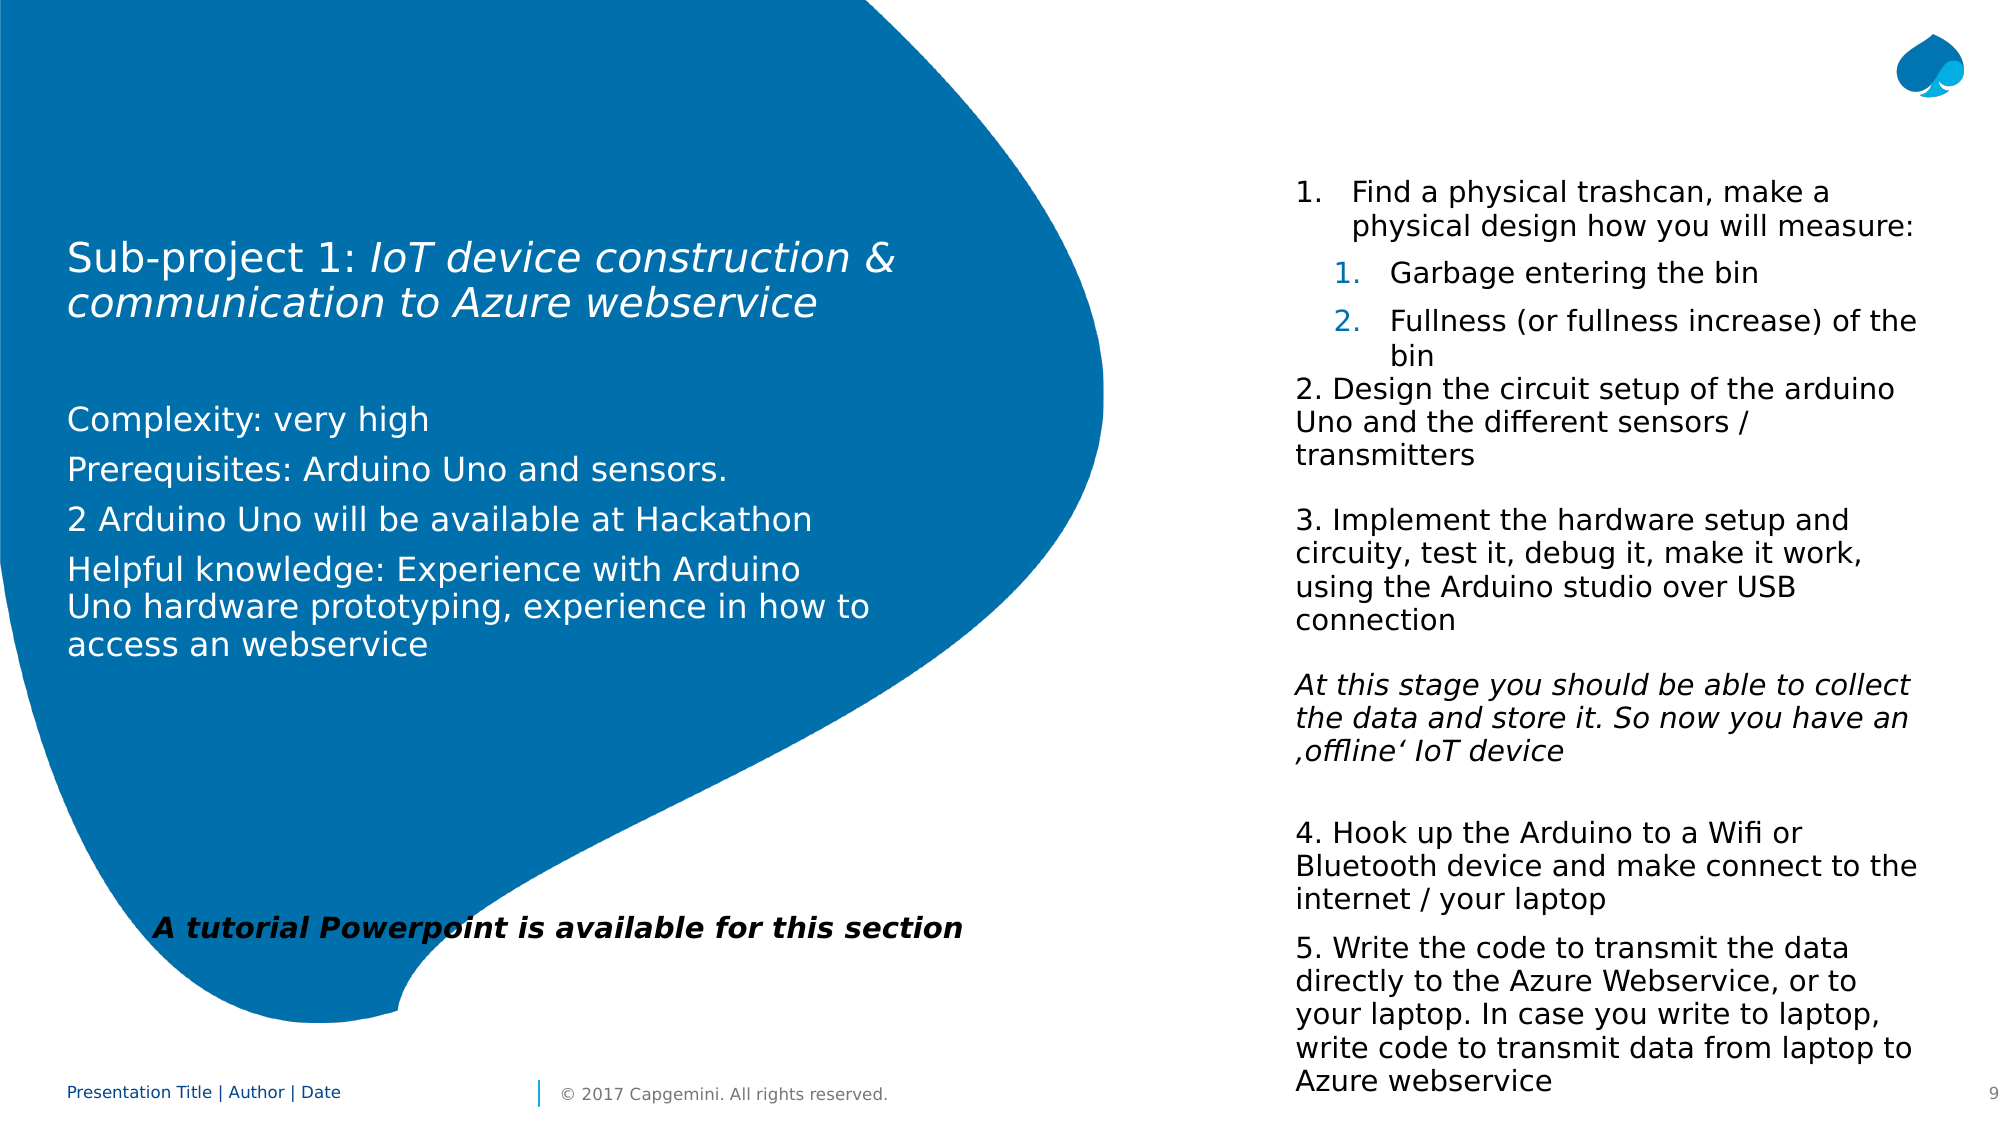

Find a physical trashcan, make a physical design how you will measure:
Garbage entering the bin
Fullness (or fullness increase) of the bin
# Sub-project 1: IoT device construction & communication to Azure webservice
2. Design the circuit setup of the arduino Uno and the different sensors / transmitters
Complexity: very high
Prerequisites: Arduino Uno and sensors.
2 Arduino Uno will be available at Hackathon
Helpful knowledge: Experience with Arduino Uno hardware prototyping, experience in how to access an webservice
3. Implement the hardware setup and circuity, test it, debug it, make it work, using the Arduino studio over USB connection
At this stage you should be able to collect the data and store it. So now you have an ‚offline‘ IoT device
4. Hook up the Arduino to a Wifi or Bluetooth device and make connect to the internet / your laptop
A tutorial Powerpoint is available for this section
5. Write the code to transmit the data directly to the Azure Webservice, or to your laptop. In case you write to laptop, write code to transmit data from laptop to Azure webservice